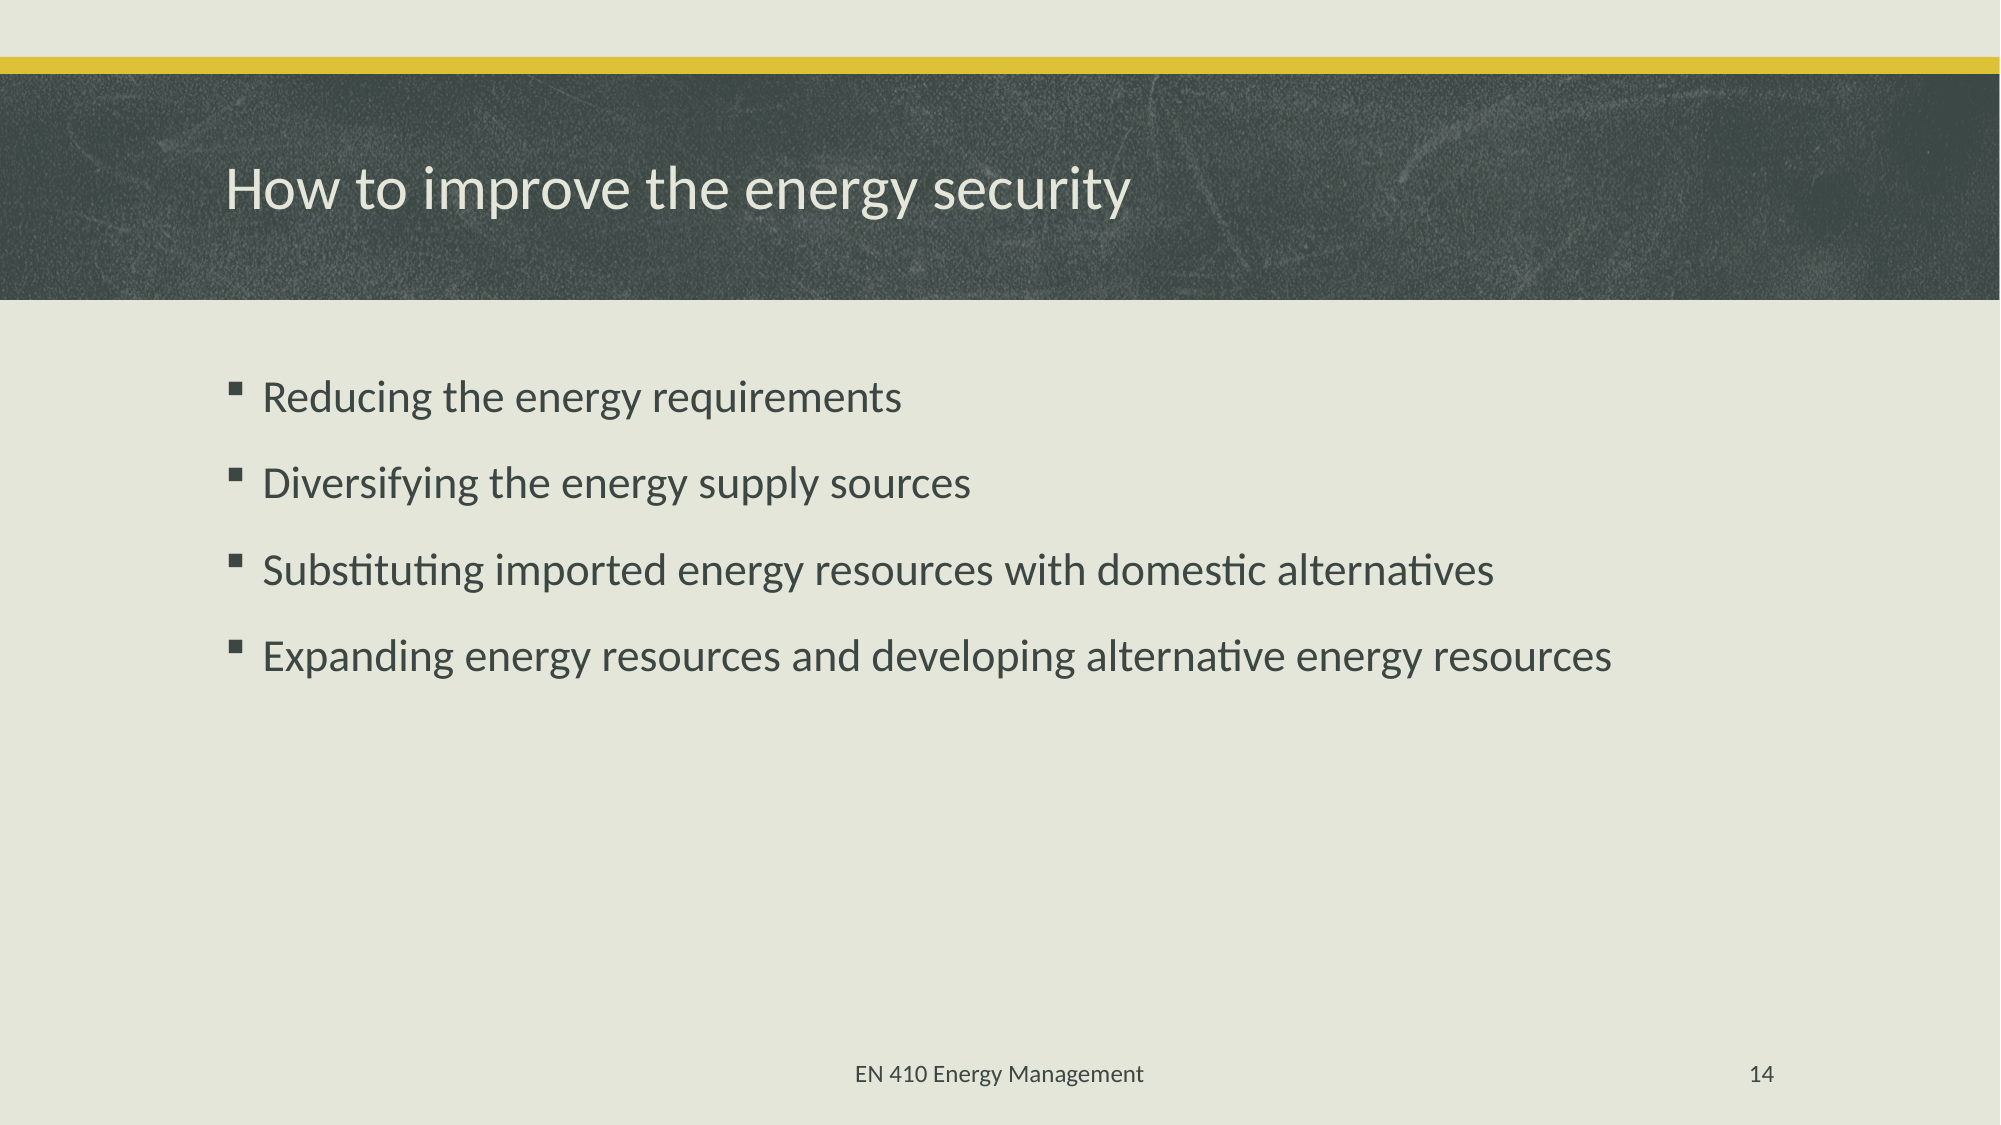

# How to improve the energy security
Reducing the energy requirements
Diversifying the energy supply sources
Substituting imported energy resources with domestic alternatives
Expanding energy resources and developing alternative energy resources

EN 410 Energy Management
14